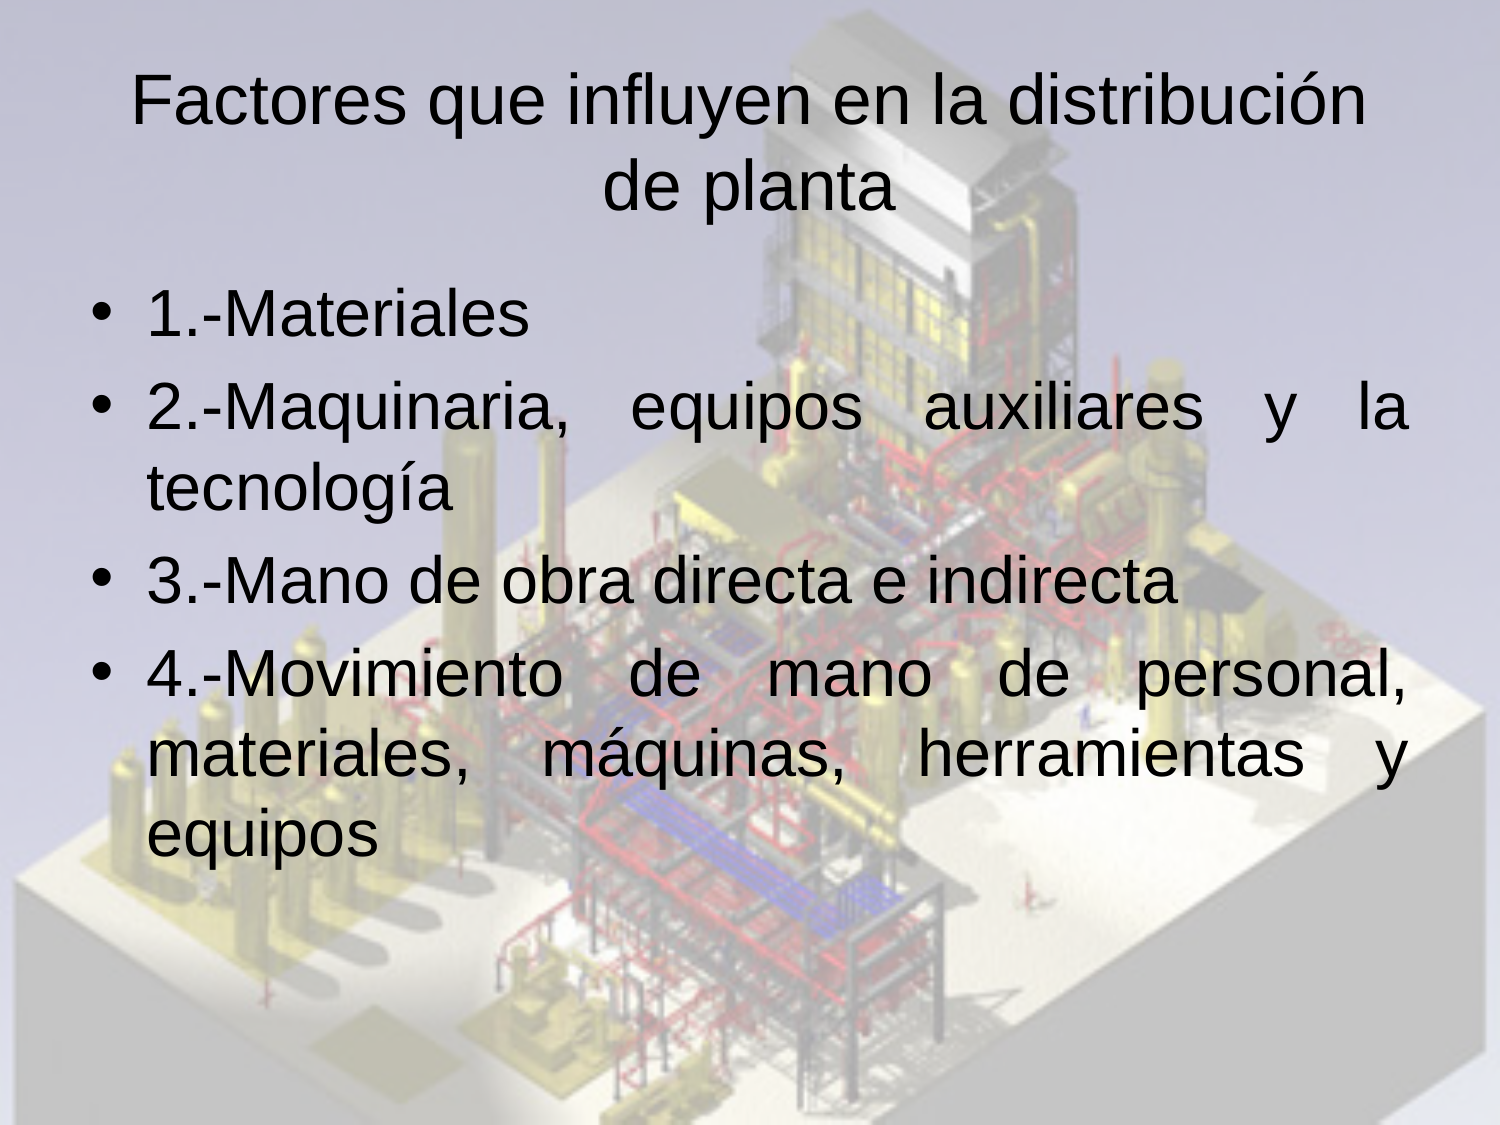

# Factores que influyen en la distribución de planta
1.-Materiales
2.-Maquinaria, equipos auxiliares y la tecnología
3.-Mano de obra directa e indirecta
4.-Movimiento de mano de personal, materiales, máquinas, herramientas y equipos